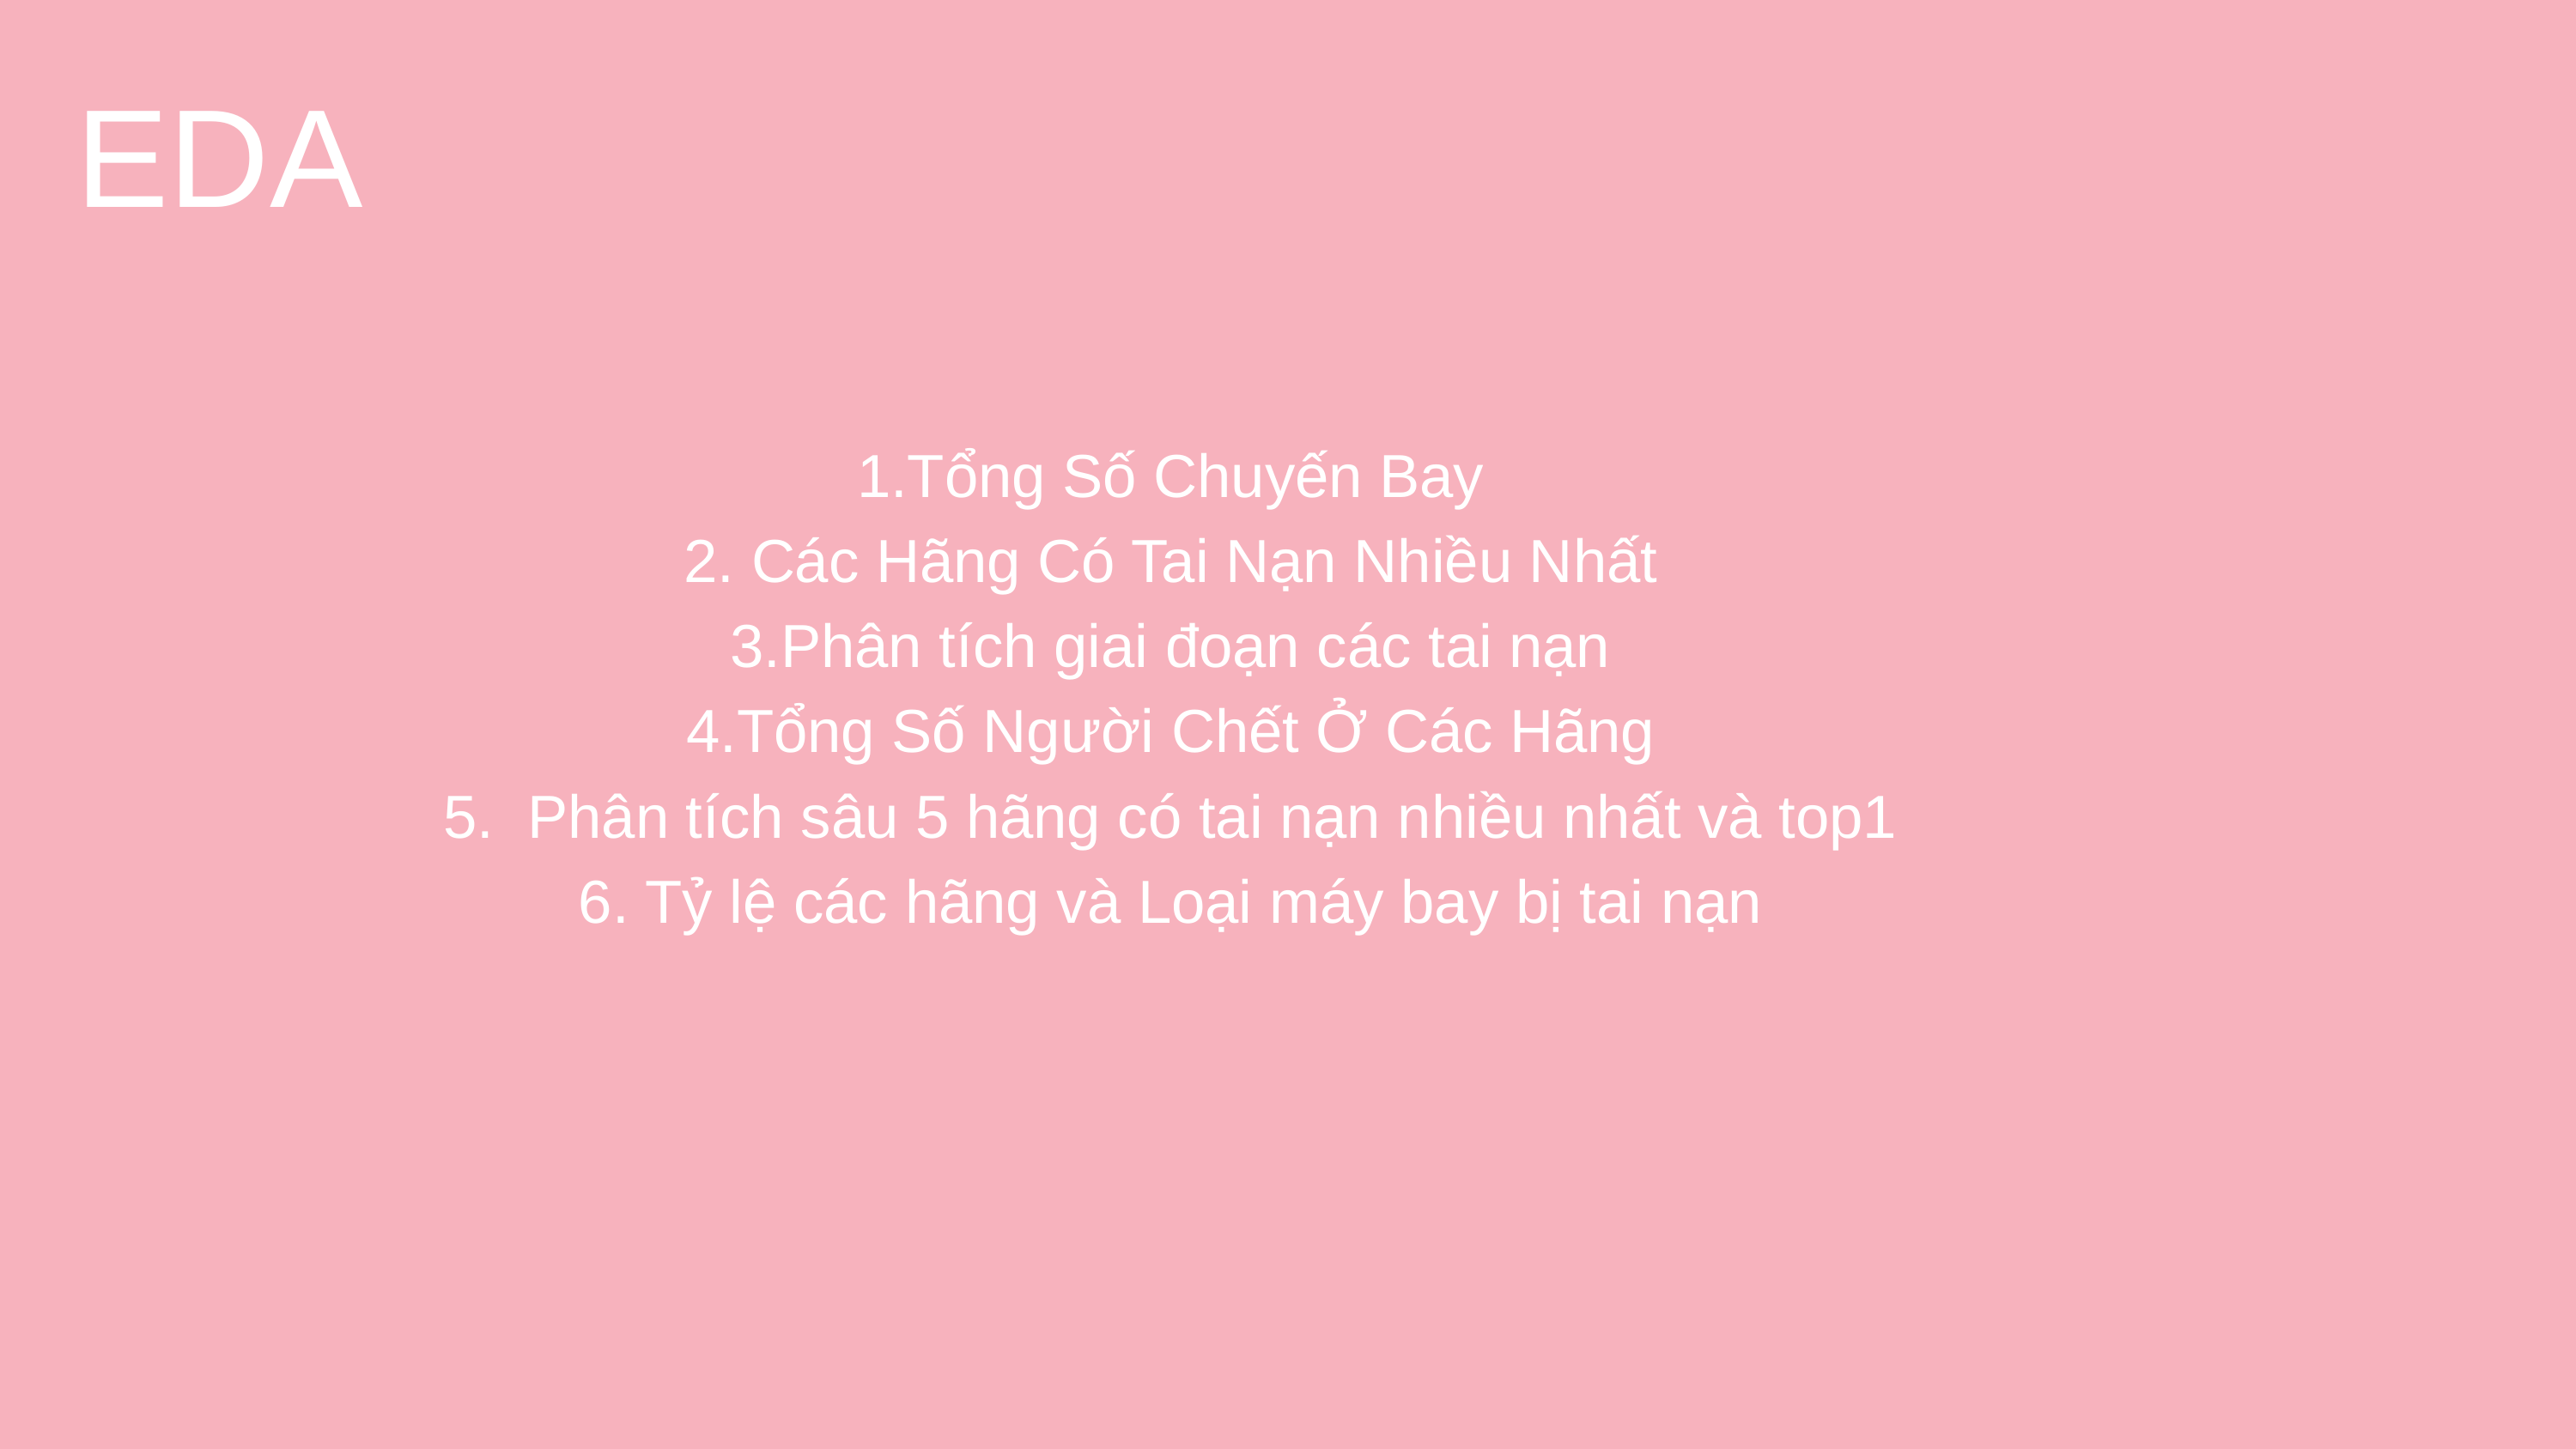

EDA
1.Tổng Số Chuyến Bay
2. Các Hãng Có Tai Nạn Nhiều Nhất
3.Phân tích giai đoạn các tai nạn
4.Tổng Số Người Chết Ở Các Hãng
5.  Phân tích sâu 5 hãng có tai nạn nhiều nhất và top1
6. Tỷ lệ các hãng và Loại máy bay bị tai nạn